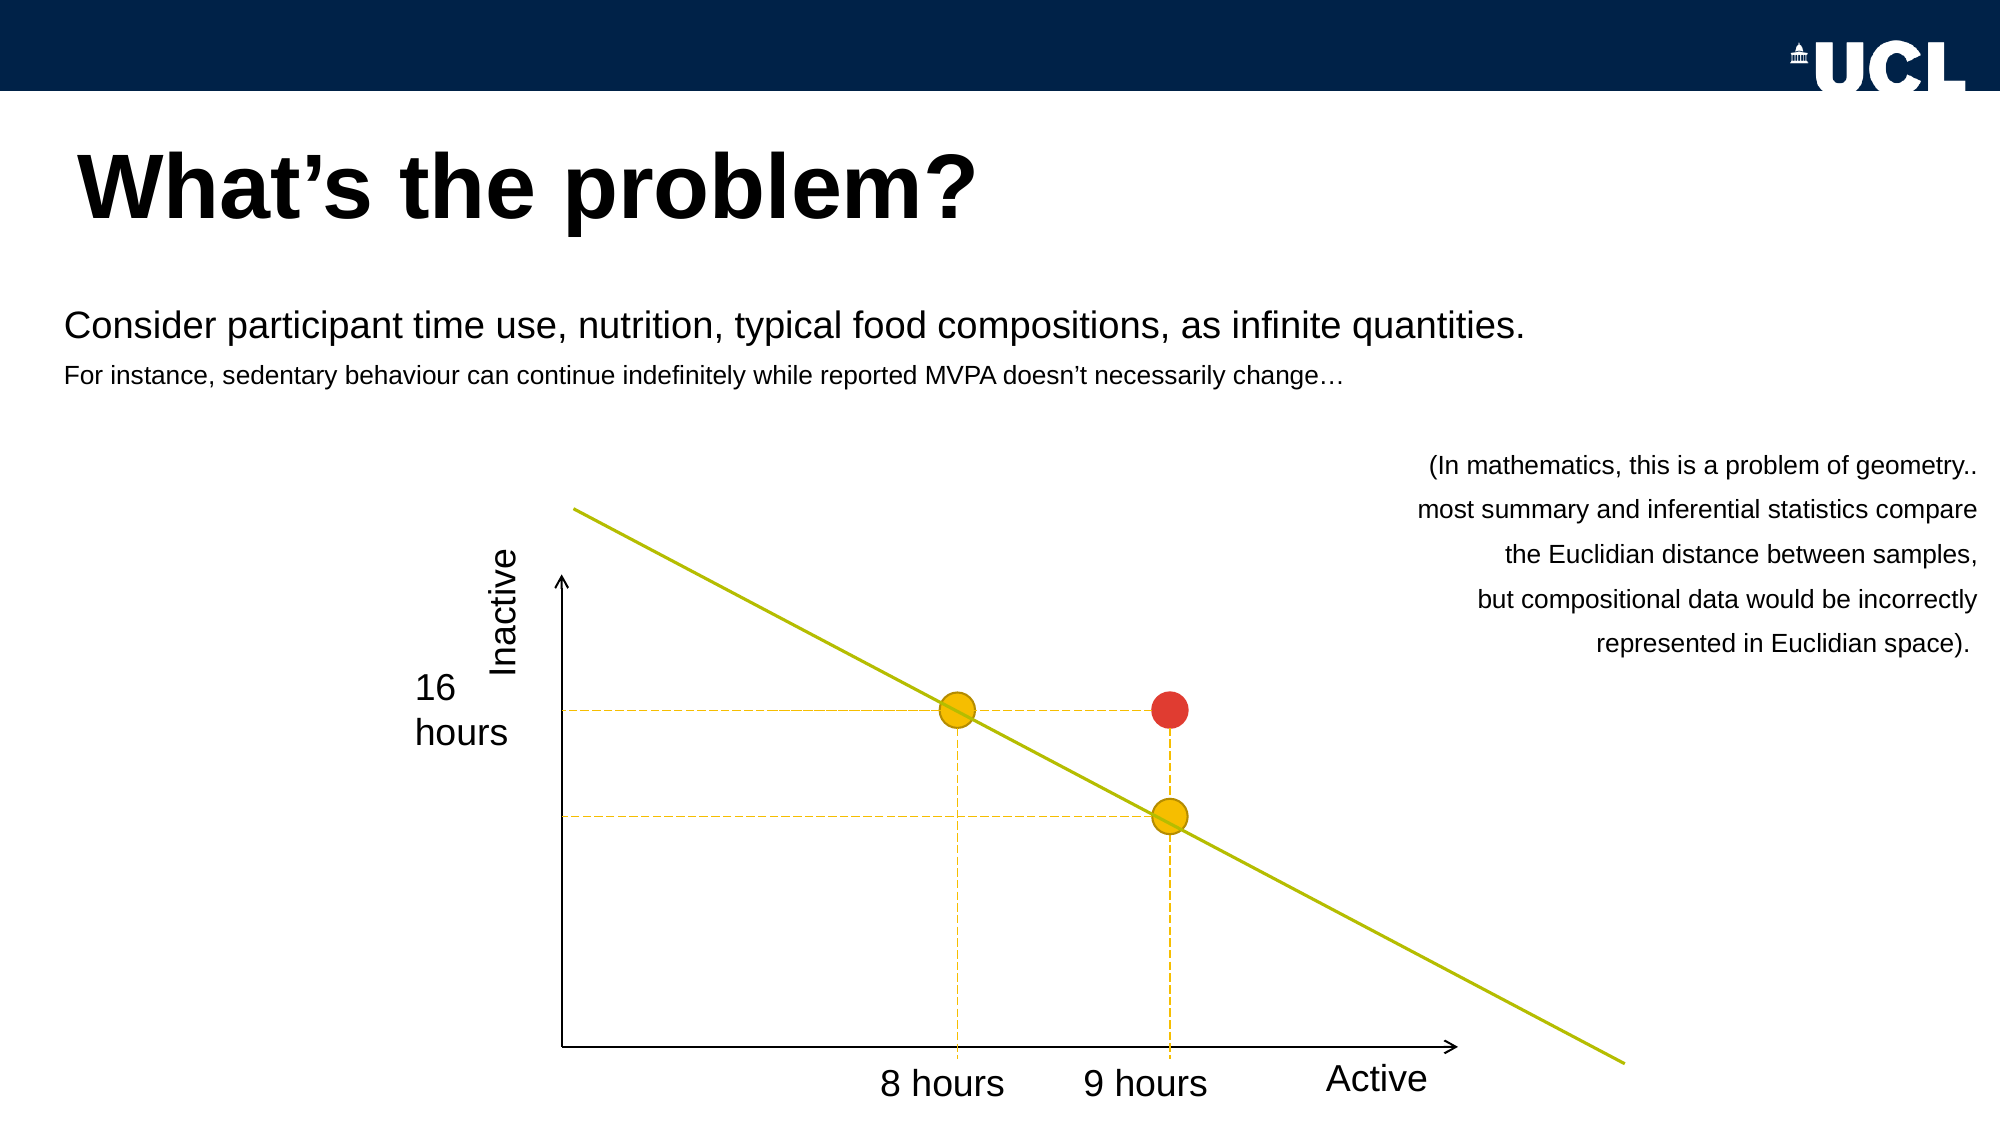

# What’s the problem?
Consider participant time use, nutrition, typical food compositions, as infinite quantities.
For instance, sedentary behaviour can continue indefinitely while reported MVPA doesn’t necessarily change…

(In mathematics, this is a problem of geometry..
most summary and inferential statistics compare
the Euclidian distance between samples,
but compositional data would be incorrectly
represented in Euclidian space).

Inactive
16 hours

Active
9 hours
8 hours